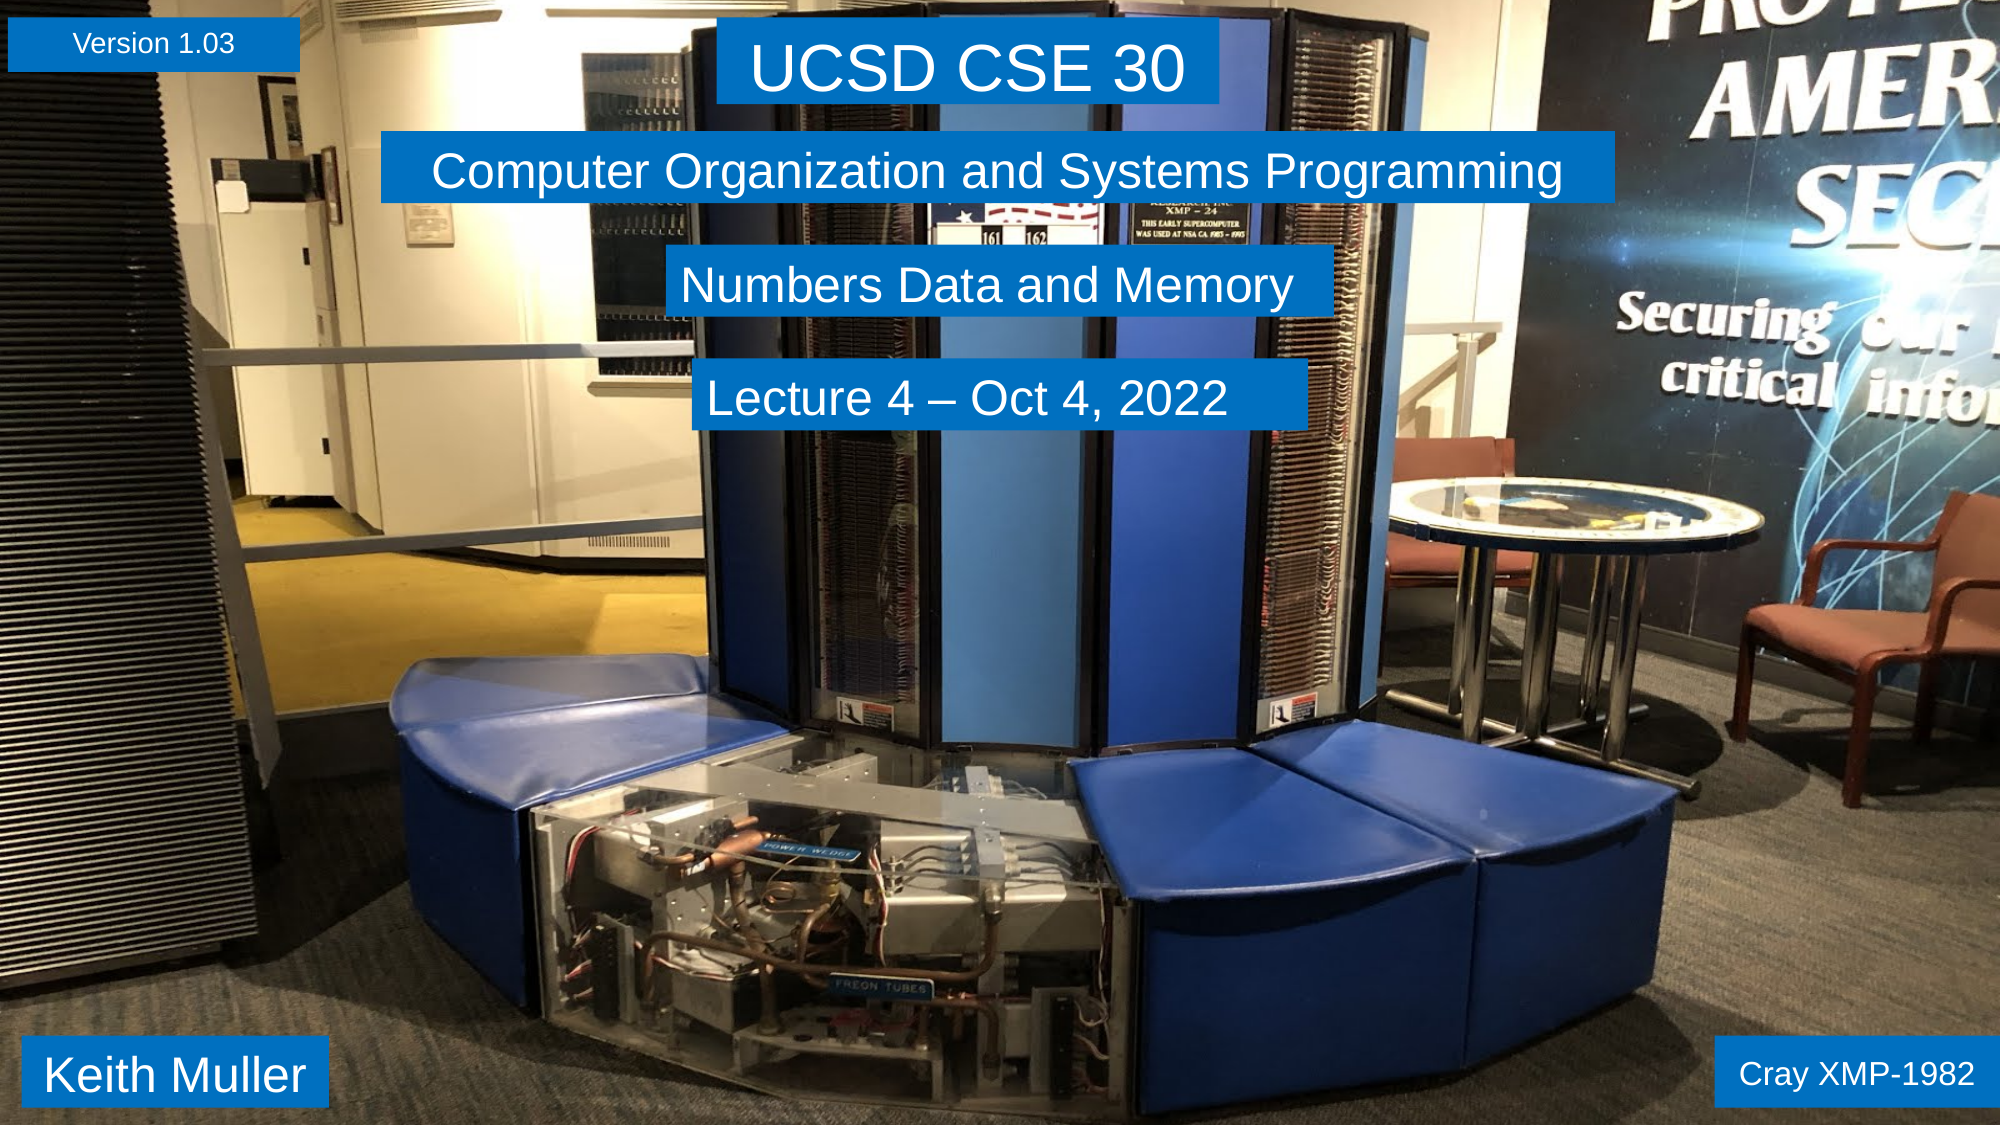

Version 1.03
UCSD CSE 30
Computer Organization and Systems Programming
Numbers Data and Memory
Lecture 4 – Oct 4, 2022
Keith Muller
Cray XMP-1982